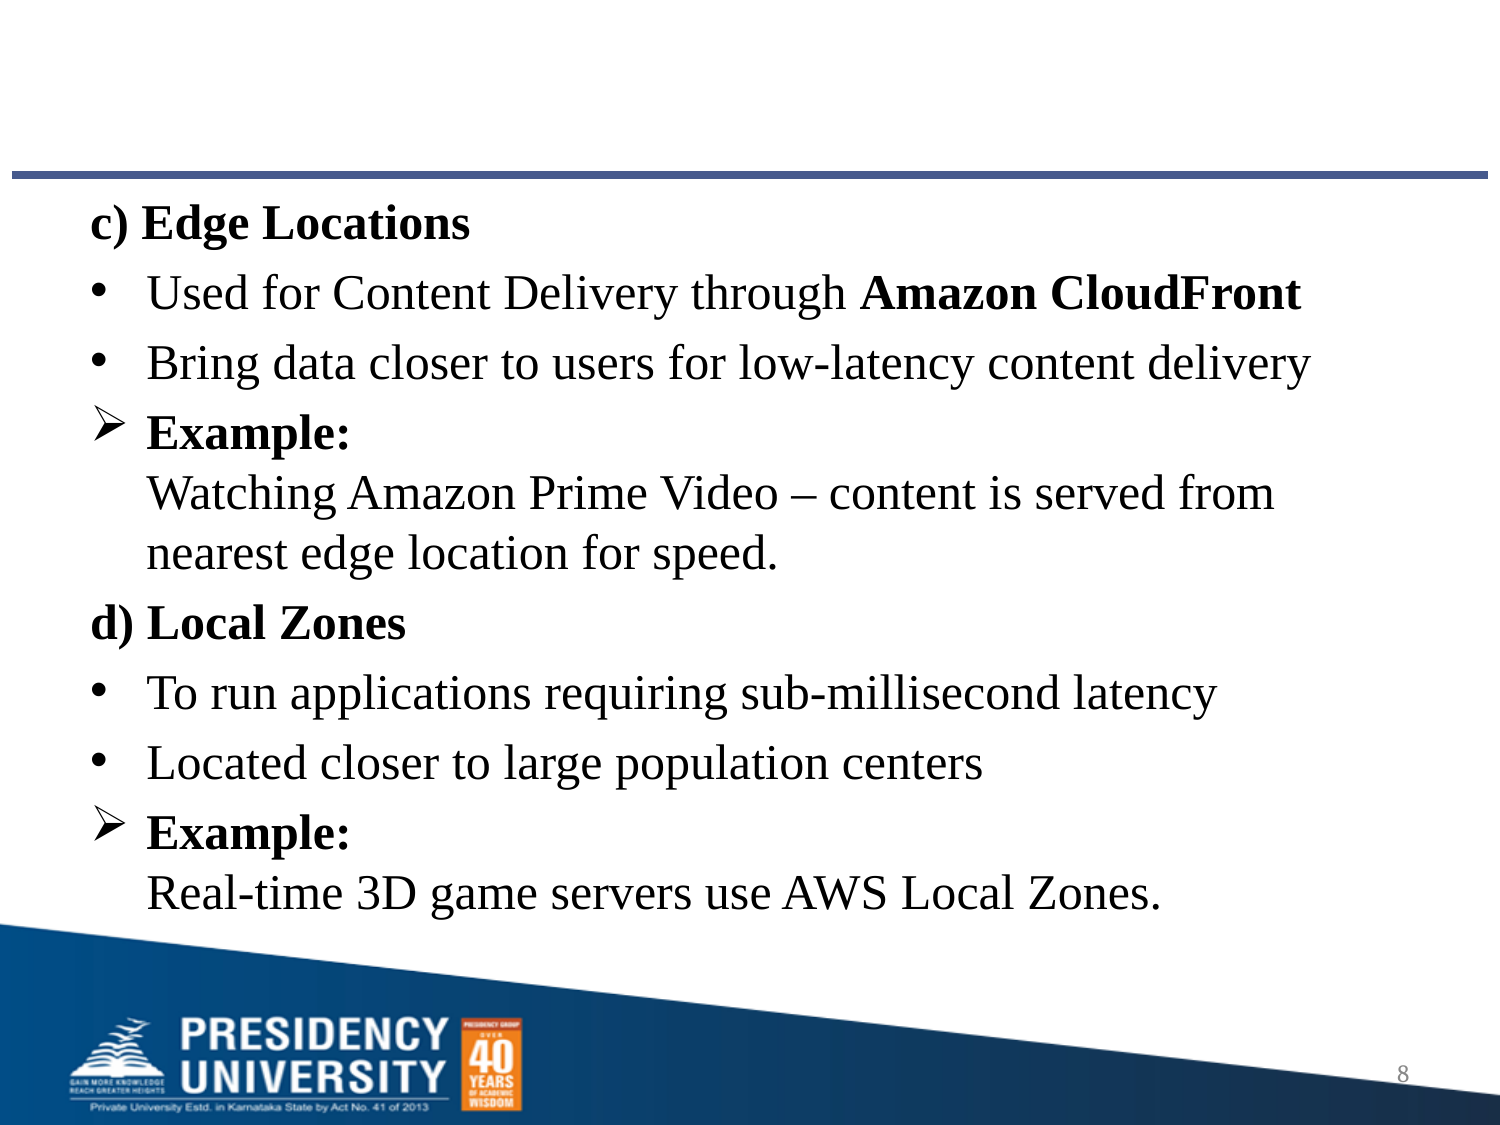

c) Edge Locations
Used for Content Delivery through Amazon CloudFront
Bring data closer to users for low-latency content delivery
Example:
Watching Amazon Prime Video – content is served from nearest edge location for speed.
d) Local Zones
To run applications requiring sub-millisecond latency
Located closer to large population centers
Example:
Real-time 3D game servers use AWS Local Zones.
8